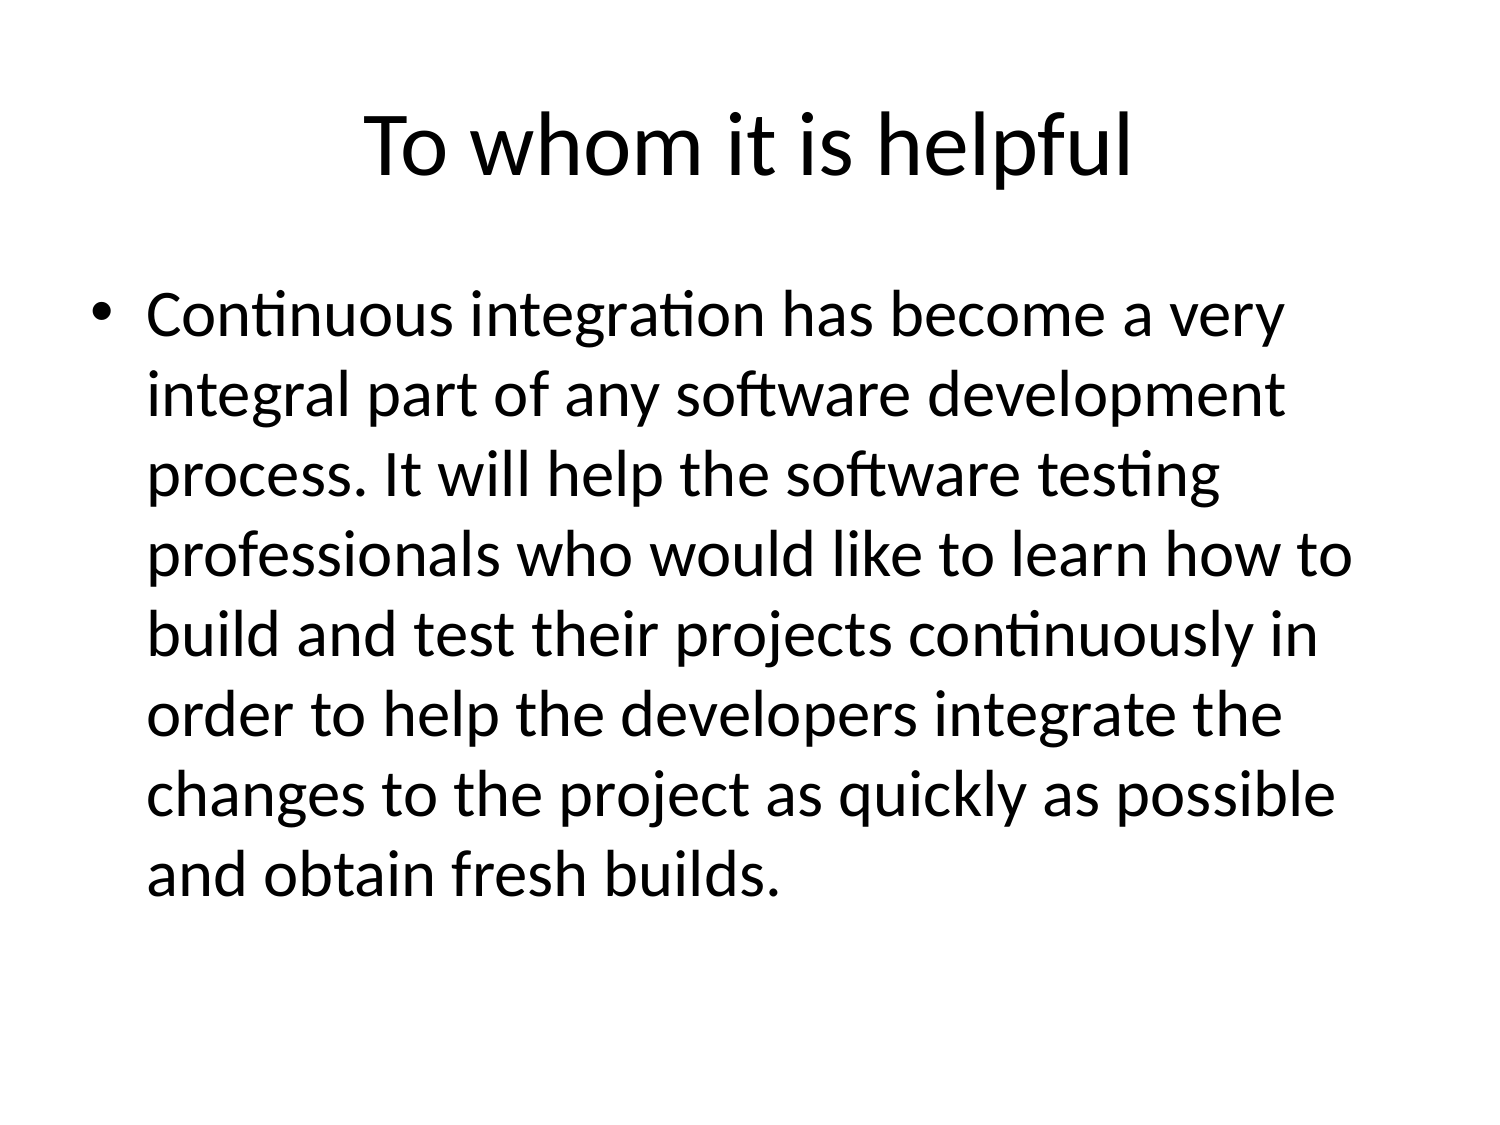

# To whom it is helpful
Continuous integration has become a very integral part of any software development process. It will help the software testing professionals who would like to learn how to build and test their projects continuously in order to help the developers integrate the changes to the project as quickly as possible and obtain fresh builds.